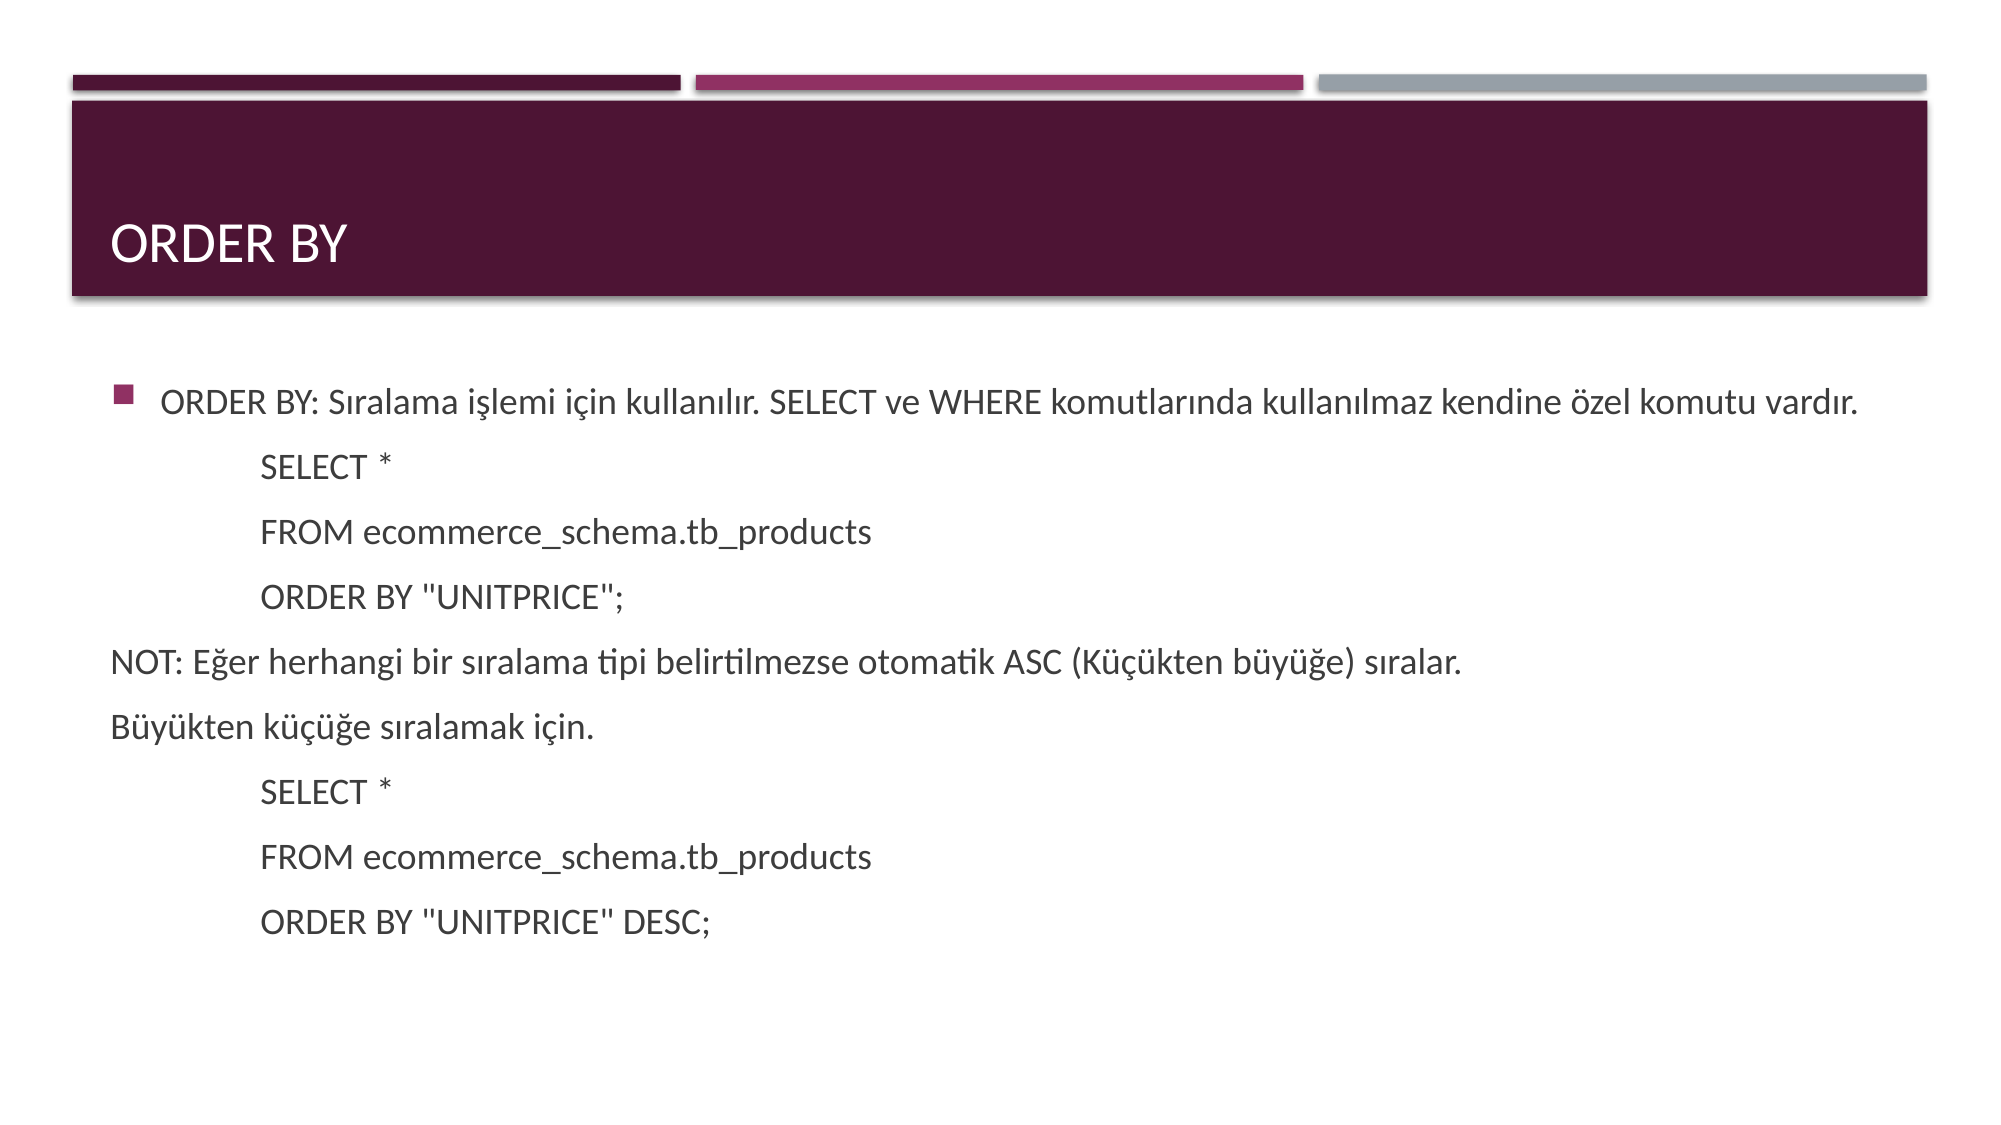

# Order by
ORDER BY: Sıralama işlemi için kullanılır. SELECT ve WHERE komutlarında kullanılmaz kendine özel komutu vardır.
	SELECT *
	FROM ecommerce_schema.tb_products
	ORDER BY "UNITPRICE";
NOT: Eğer herhangi bir sıralama tipi belirtilmezse otomatik ASC (Küçükten büyüğe) sıralar.
Büyükten küçüğe sıralamak için.
	SELECT *
	FROM ecommerce_schema.tb_products
	ORDER BY "UNITPRICE" DESC;